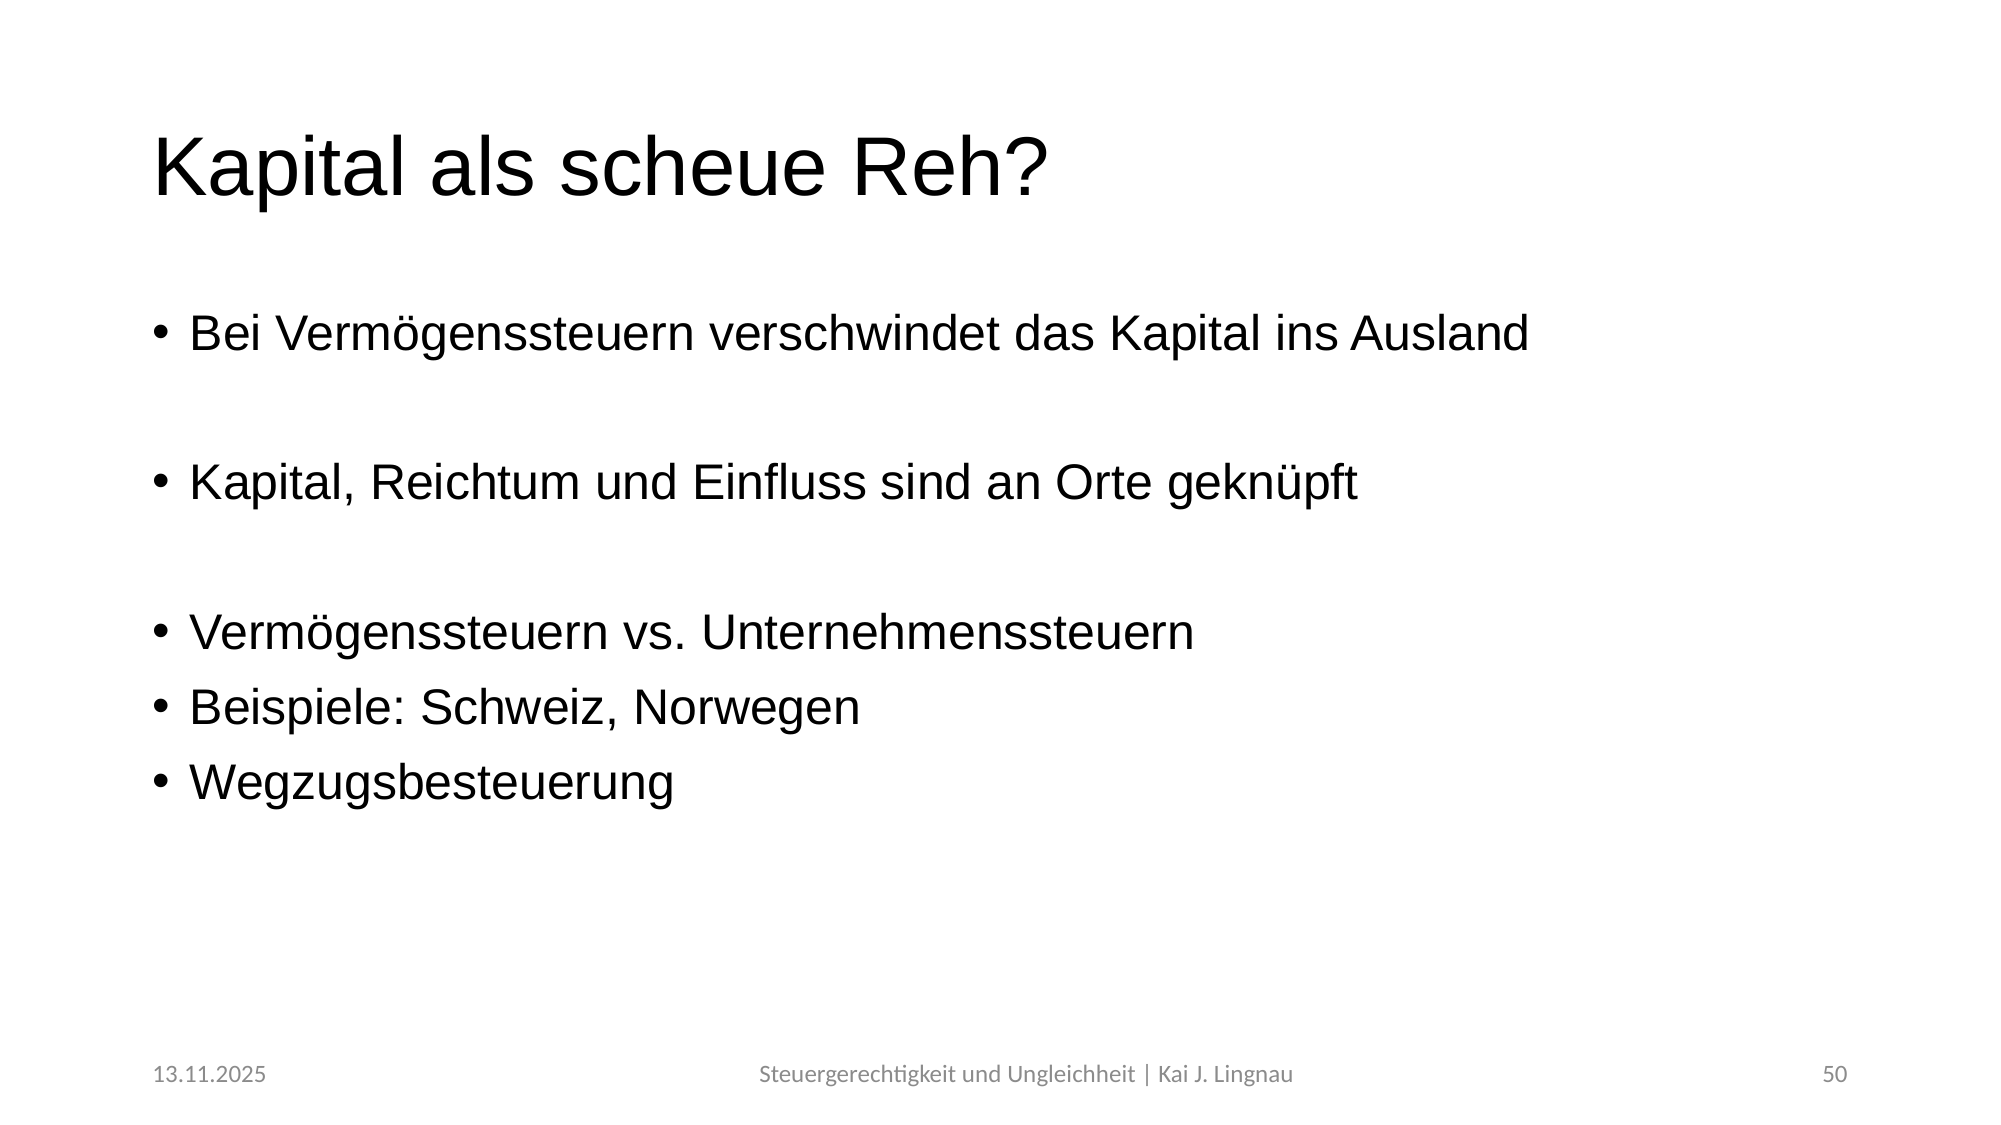

# Kapital als scheue Reh?
Bei Vermögenssteuern verschwindet das Kapital ins Ausland

Kapital, Reichtum und Einfluss sind an Orte geknüpft

Vermögenssteuern vs. Unternehmenssteuern
Beispiele: Schweiz, Norwegen
Wegzugsbesteuerung
13.11.2025
Steuergerechtigkeit und Ungleichheit | Kai J. Lingnau
50